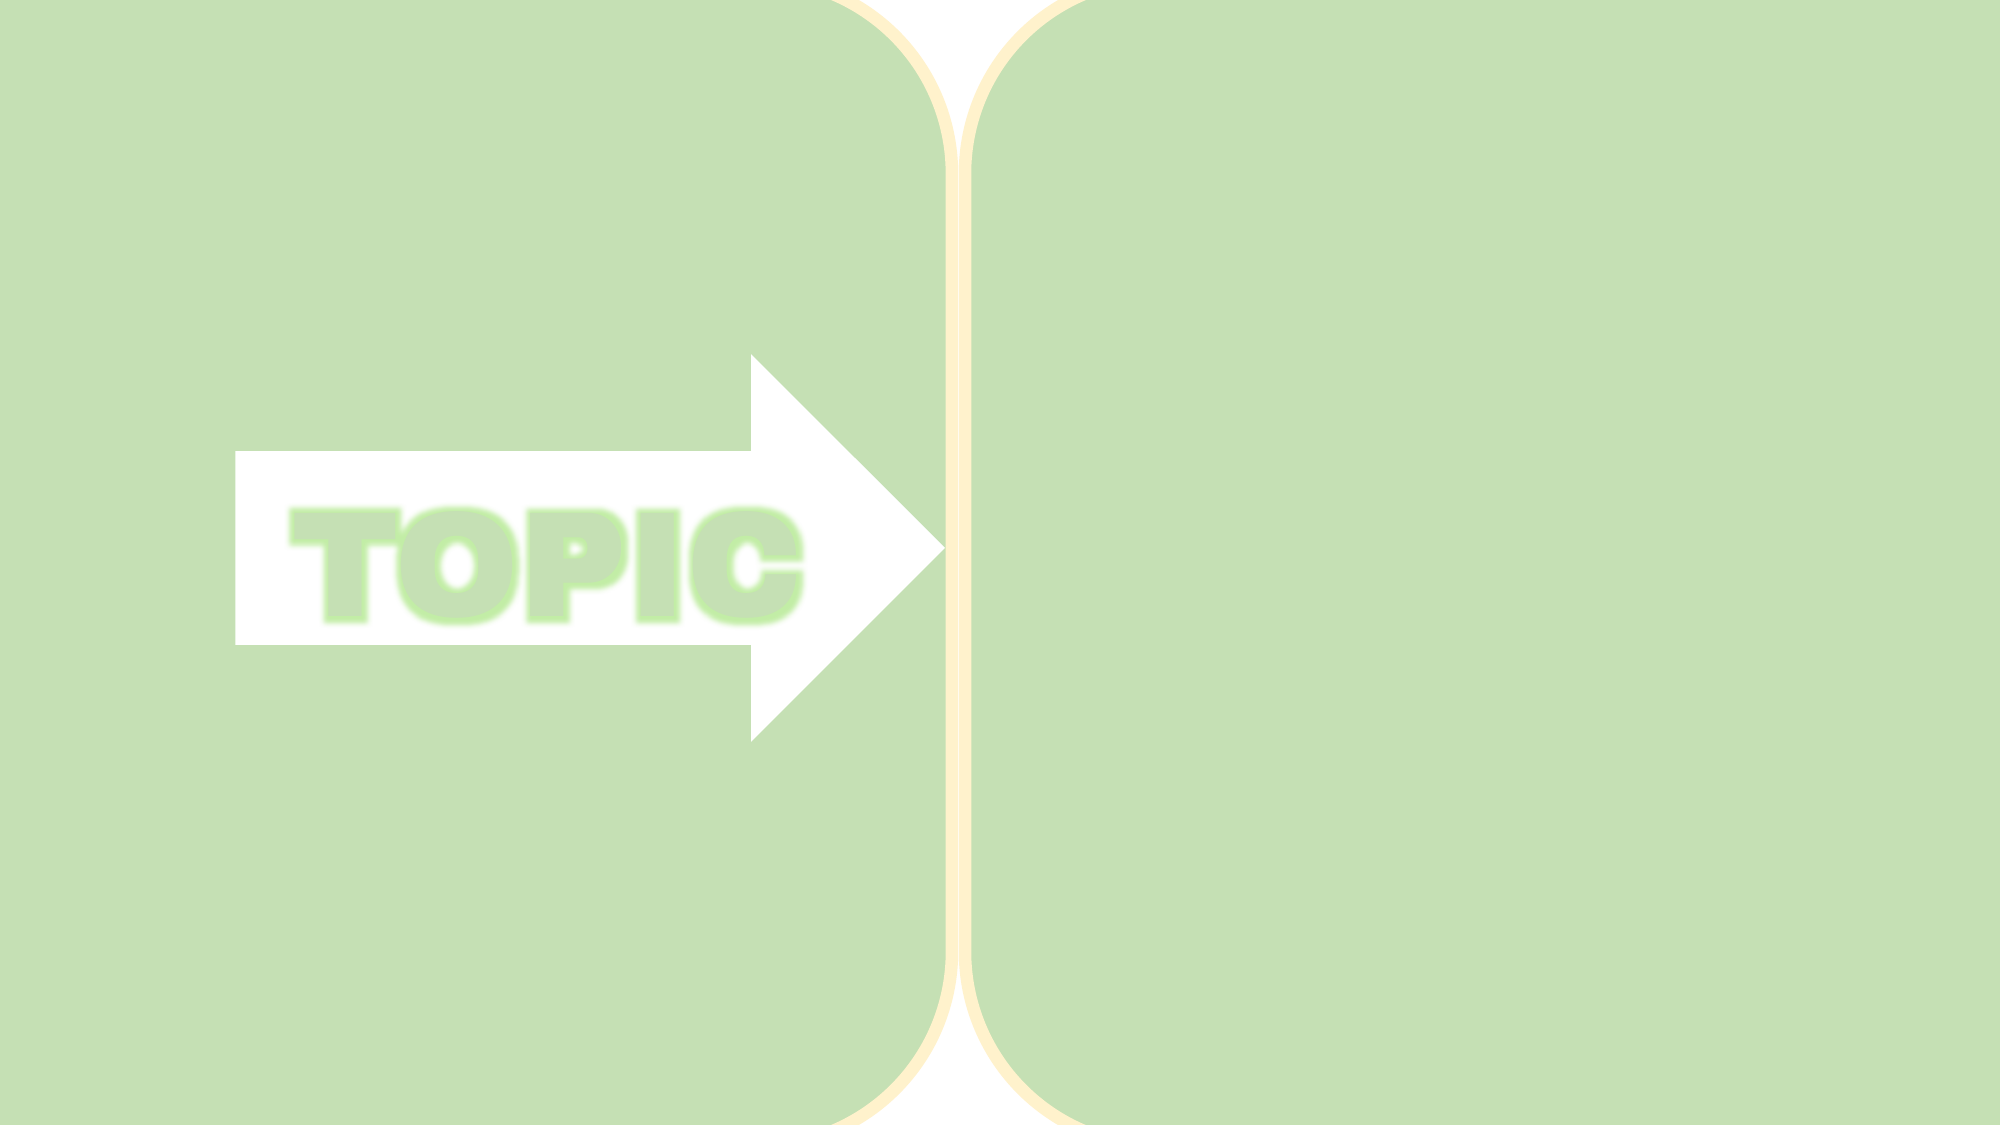

TEXT
RECOGNITION
& SPEECH
 FROM PICTURE

TOPIC